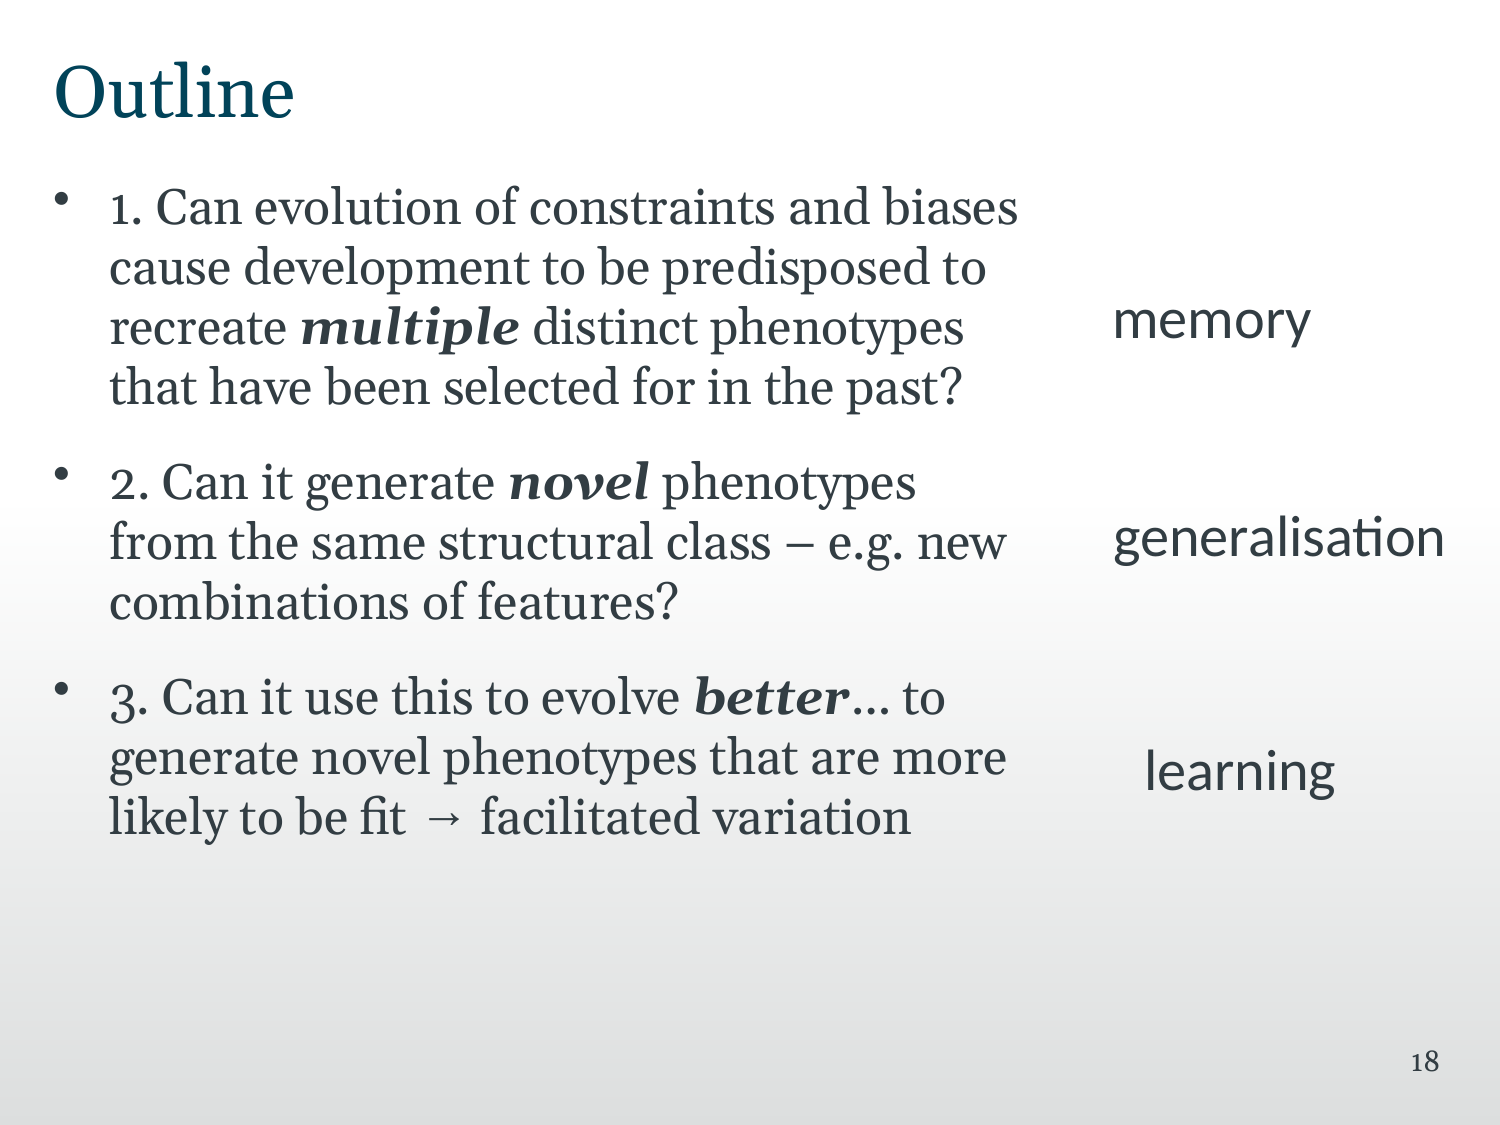

# Outline
1. Can evolution of constraints and biases cause development to be predisposed to recreate multiple distinct phenotypes that have been selected for in the past?
2. Can it generate novel phenotypes from the same structural class – e.g. new combinations of features?
3. Can it use this to evolve better… to generate novel phenotypes that are more likely to be fit → facilitated variation
memory
generalisation
learning
18